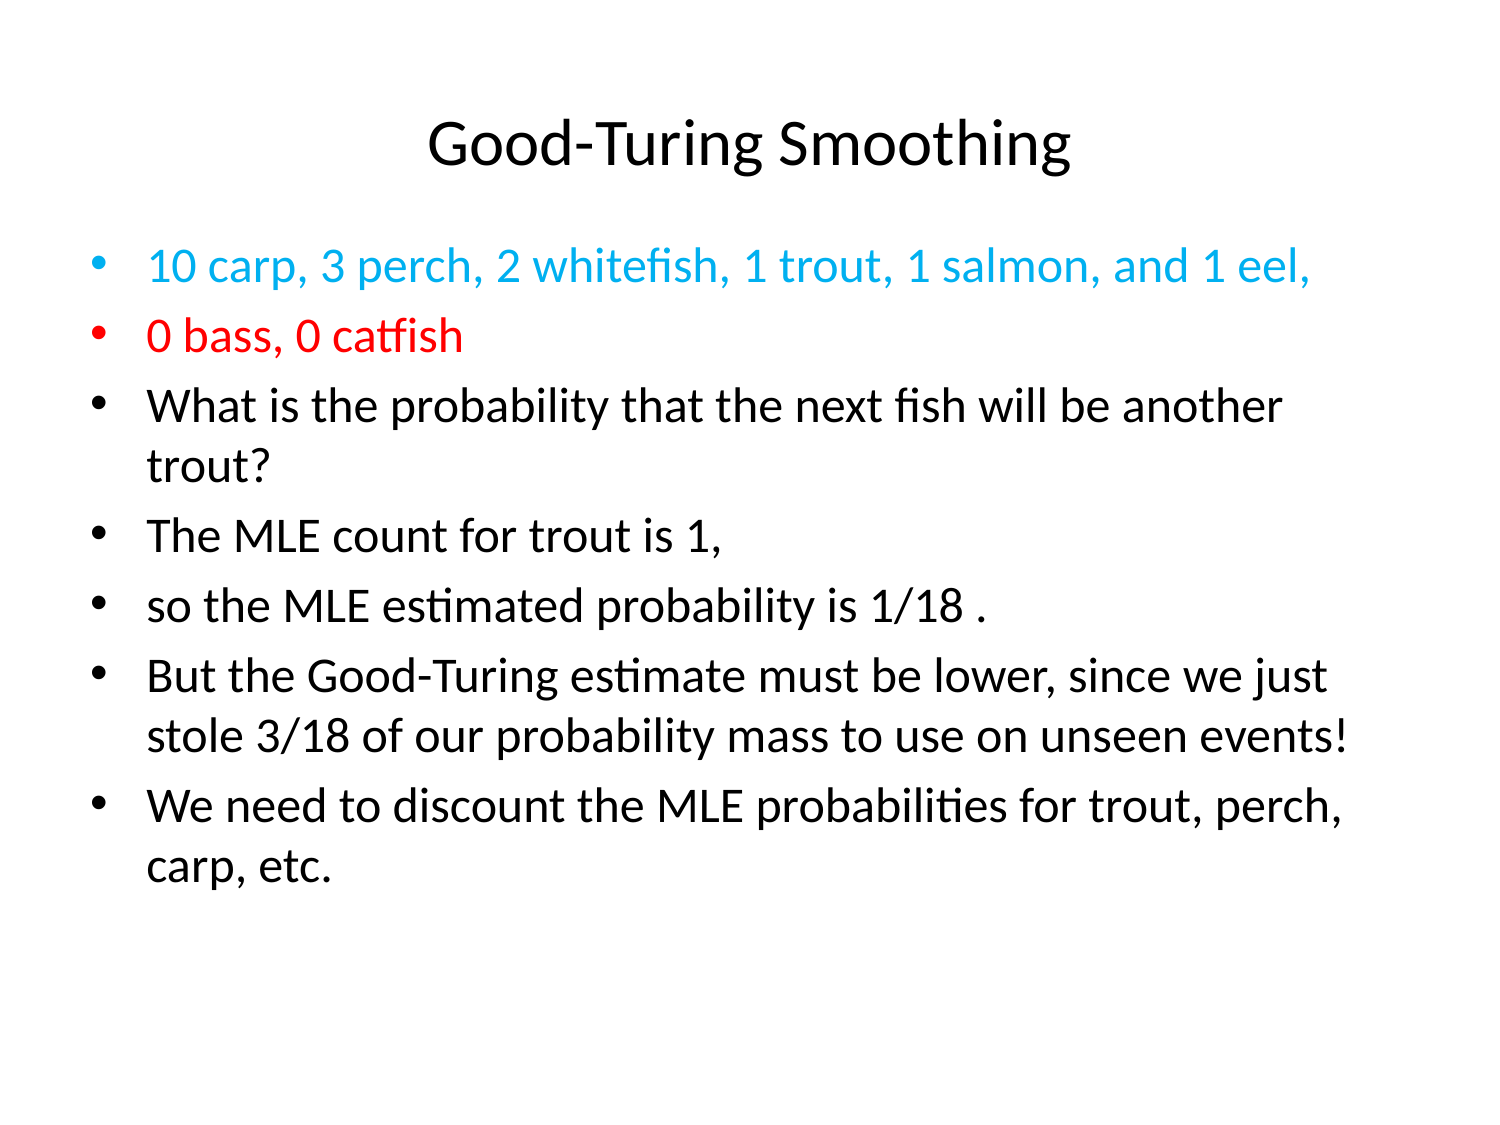

# Good-Turing Smoothing
10 carp, 3 perch, 2 whitefish, 1 trout, 1 salmon, and 1 eel,
0 bass, 0 catfish
What is the probability that the next fish will be another trout?
The MLE count for trout is 1,
so the MLE estimated probability is 1/18 .
But the Good-Turing estimate must be lower, since we just stole 3/18 of our probability mass to use on unseen events!
We need to discount the MLE probabilities for trout, perch, carp, etc.